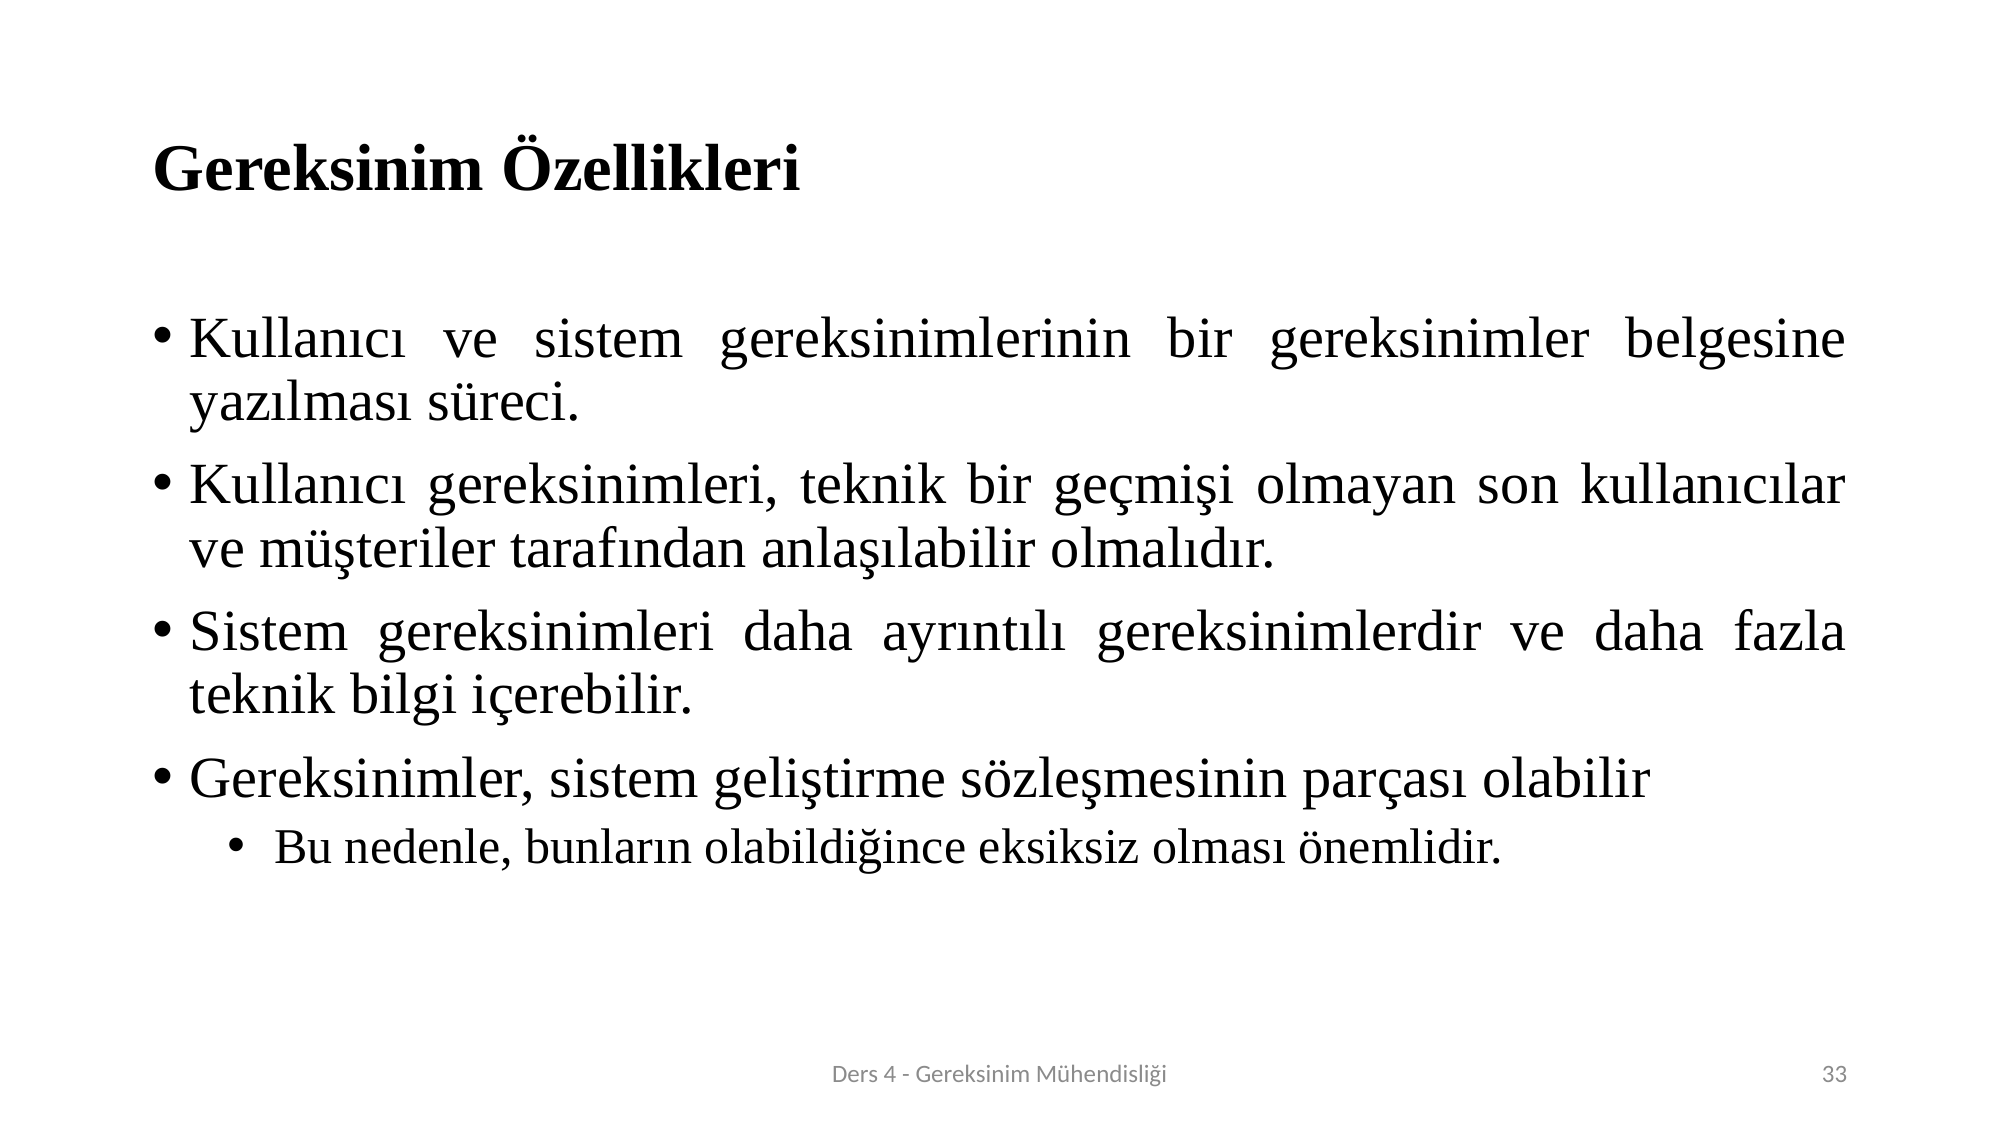

# Gereksinim Özellikleri
Kullanıcı ve sistem gereksinimlerinin bir gereksinimler belgesine yazılması süreci.
Kullanıcı gereksinimleri, teknik bir geçmişi olmayan son kullanıcılar ve müşteriler tarafından anlaşılabilir olmalıdır.
Sistem gereksinimleri daha ayrıntılı gereksinimlerdir ve daha fazla teknik bilgi içerebilir.
Gereksinimler, sistem geliştirme sözleşmesinin parçası olabilir
Bu nedenle, bunların olabildiğince eksiksiz olması önemlidir.
Ders 4 - Gereksinim Mühendisliği
33